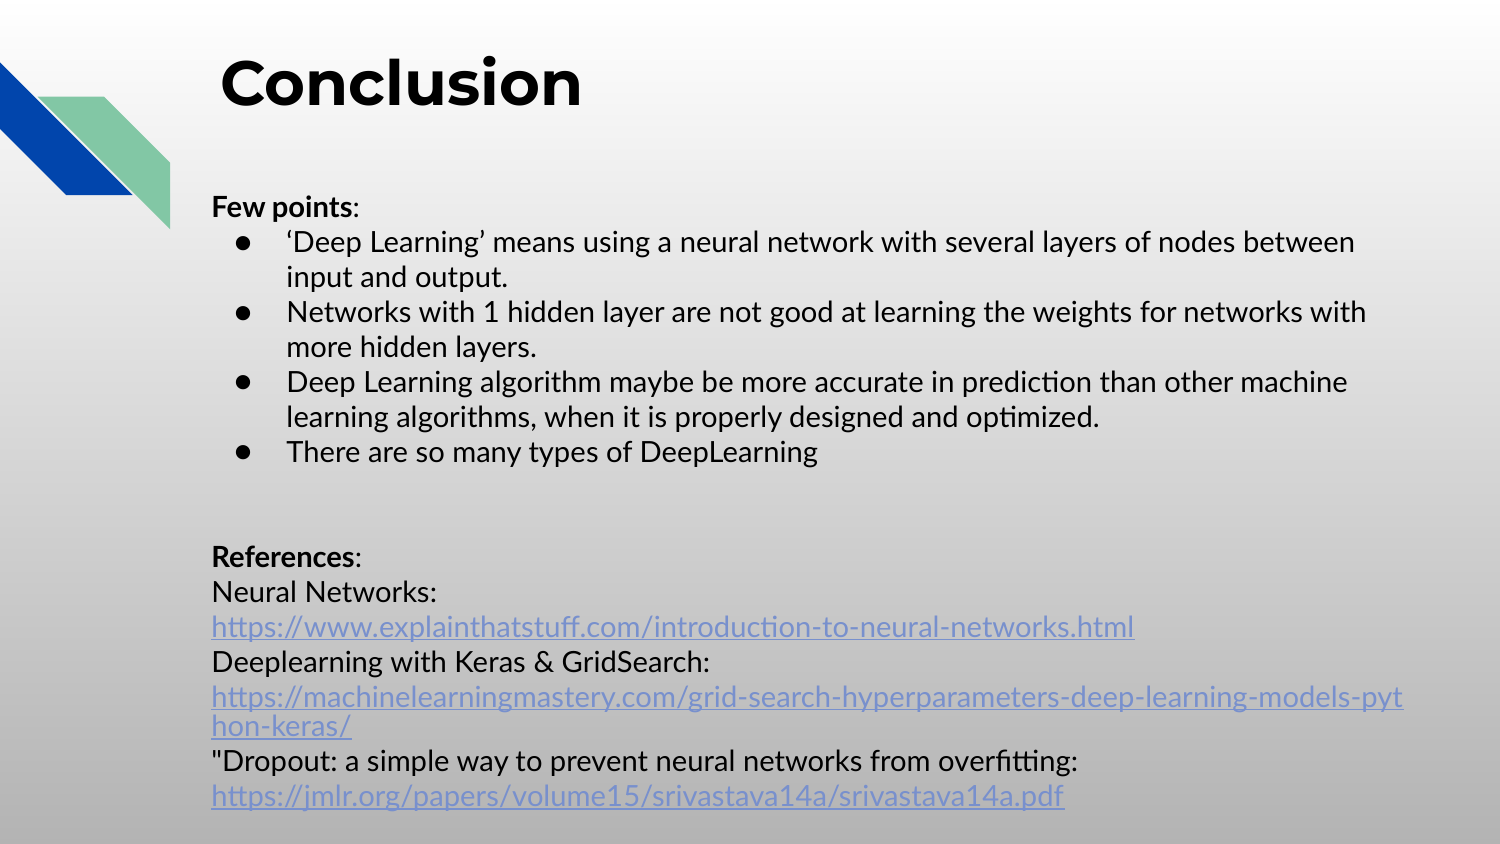

# Conclusion
Few points:
‘Deep Learning’ means using a neural network with several layers of nodes between input and output.
Networks with 1 hidden layer are not good at learning the weights for networks with more hidden layers.
Deep Learning algorithm maybe be more accurate in prediction than other machine learning algorithms, when it is properly designed and optimized.
There are so many types of DeepLearning

References:
Neural Networks:
https://www.explainthatstuff.com/introduction-to-neural-networks.html
Deeplearning with Keras & GridSearch:
https://machinelearningmastery.com/grid-search-hyperparameters-deep-learning-models-python-keras/
"Dropout: a simple way to prevent neural networks from overfitting:
https://jmlr.org/papers/volume15/srivastava14a/srivastava14a.pdf